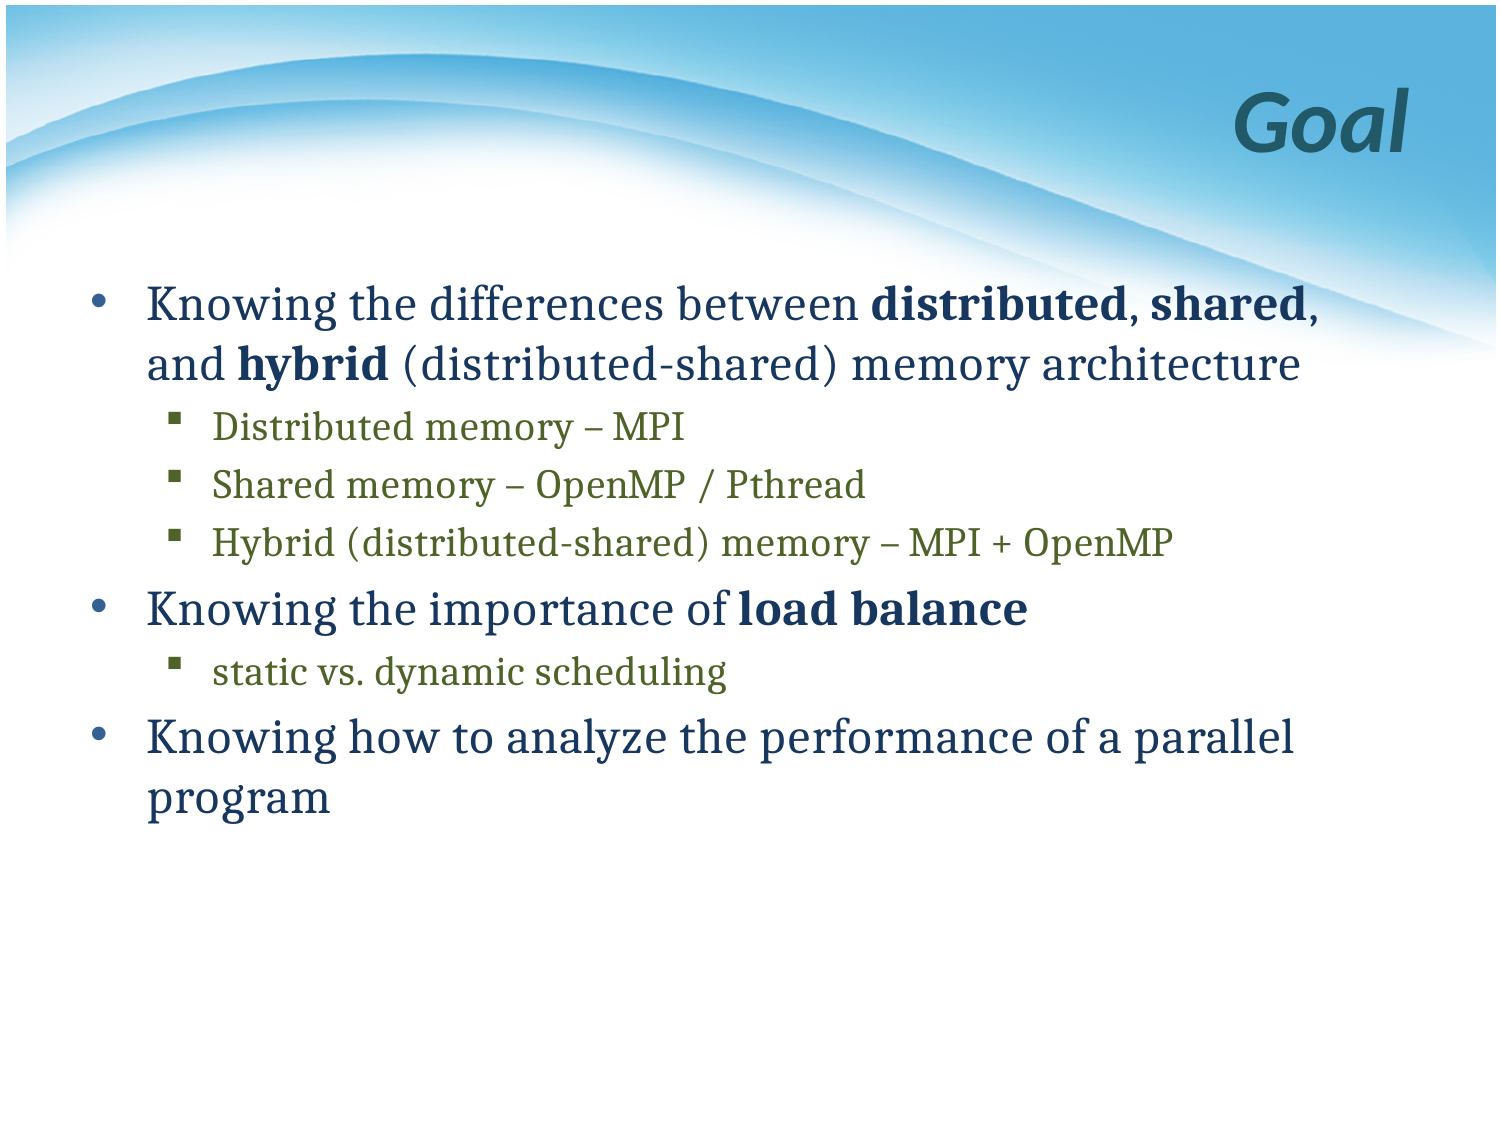

# Goal
Knowing the differences between distributed, shared, and hybrid (distributed-shared) memory architecture
Distributed memory – MPI
Shared memory – OpenMP / Pthread
Hybrid (distributed-shared) memory – MPI + OpenMP
Knowing the importance of load balance
static vs. dynamic scheduling
Knowing how to analyze the performance of a parallel program